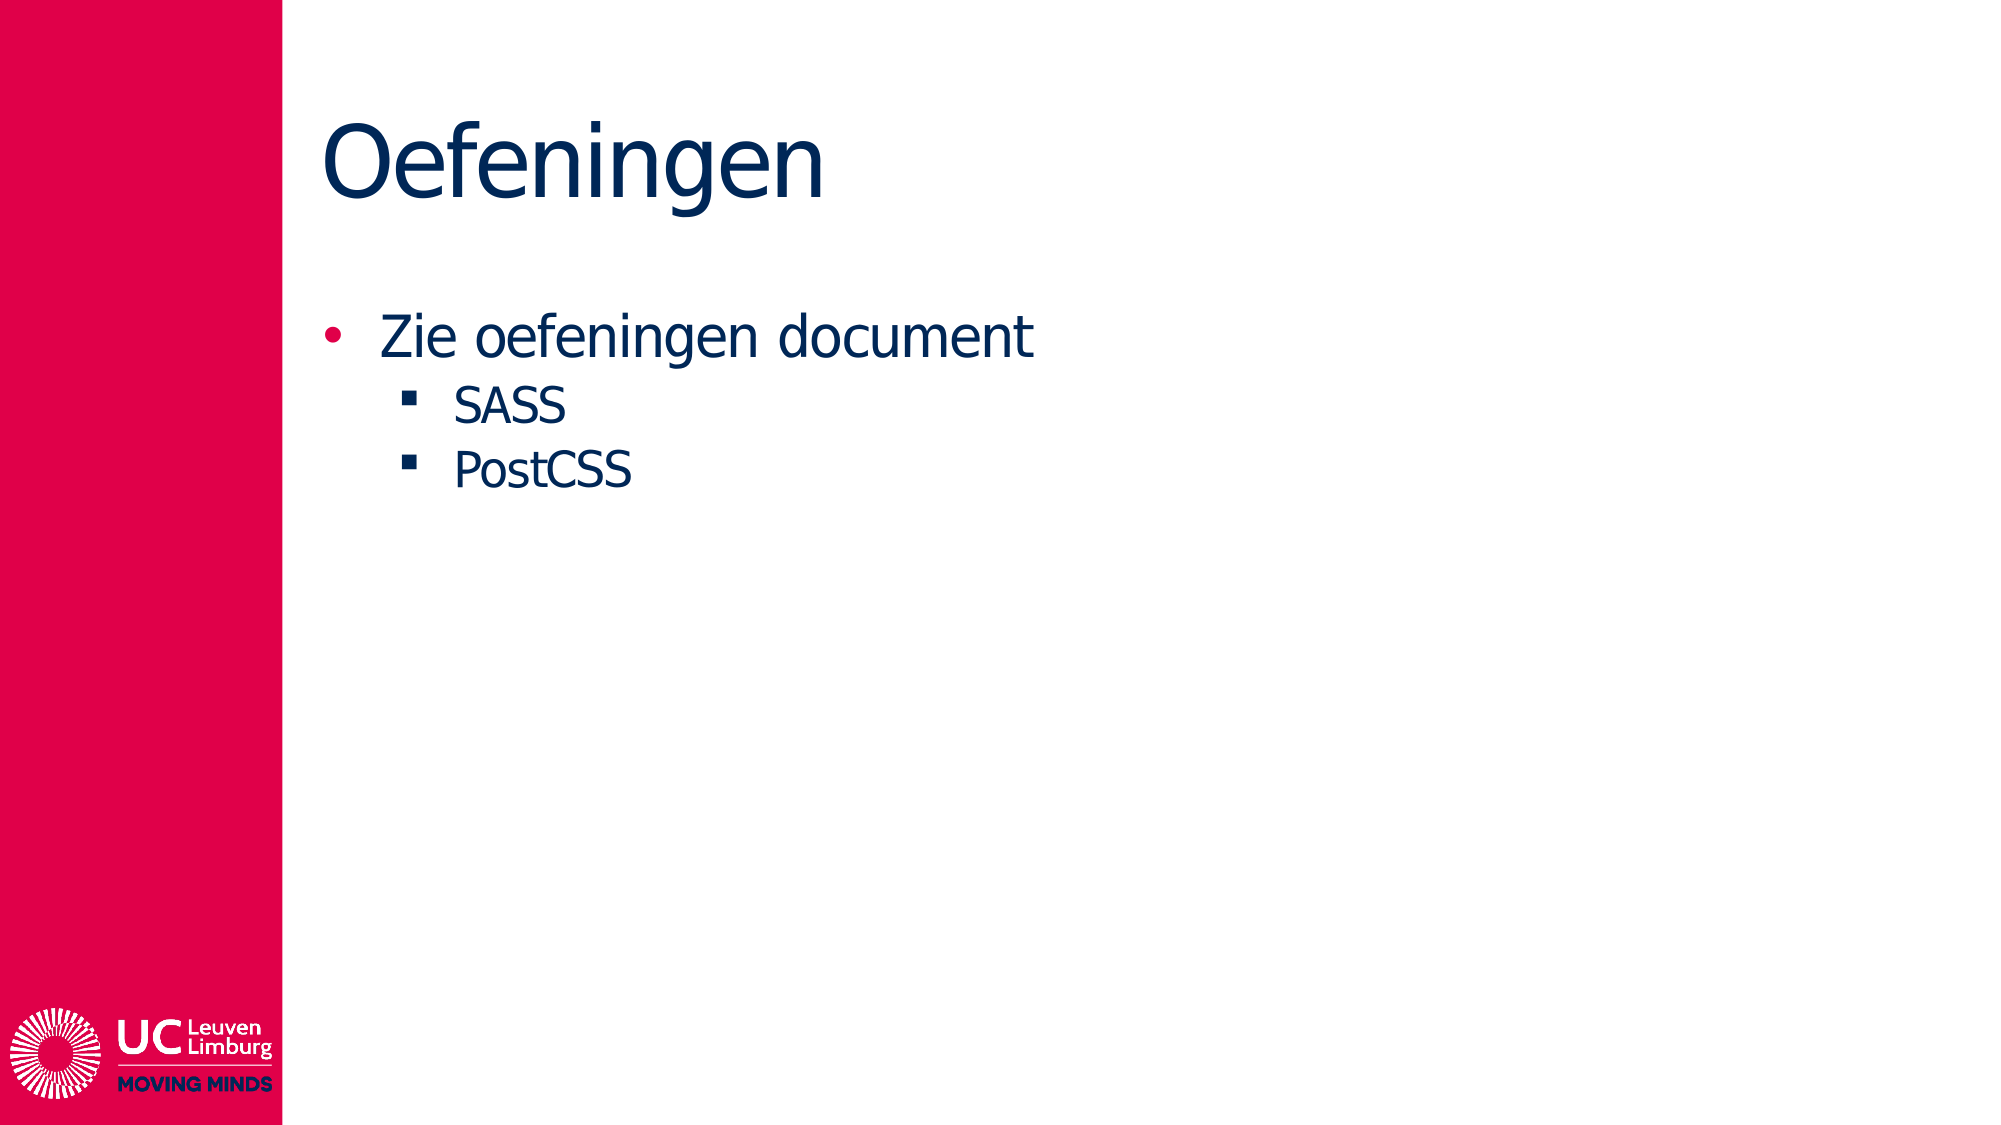

# Oefeningen
Zie oefeningen document
SASS
PostCSS